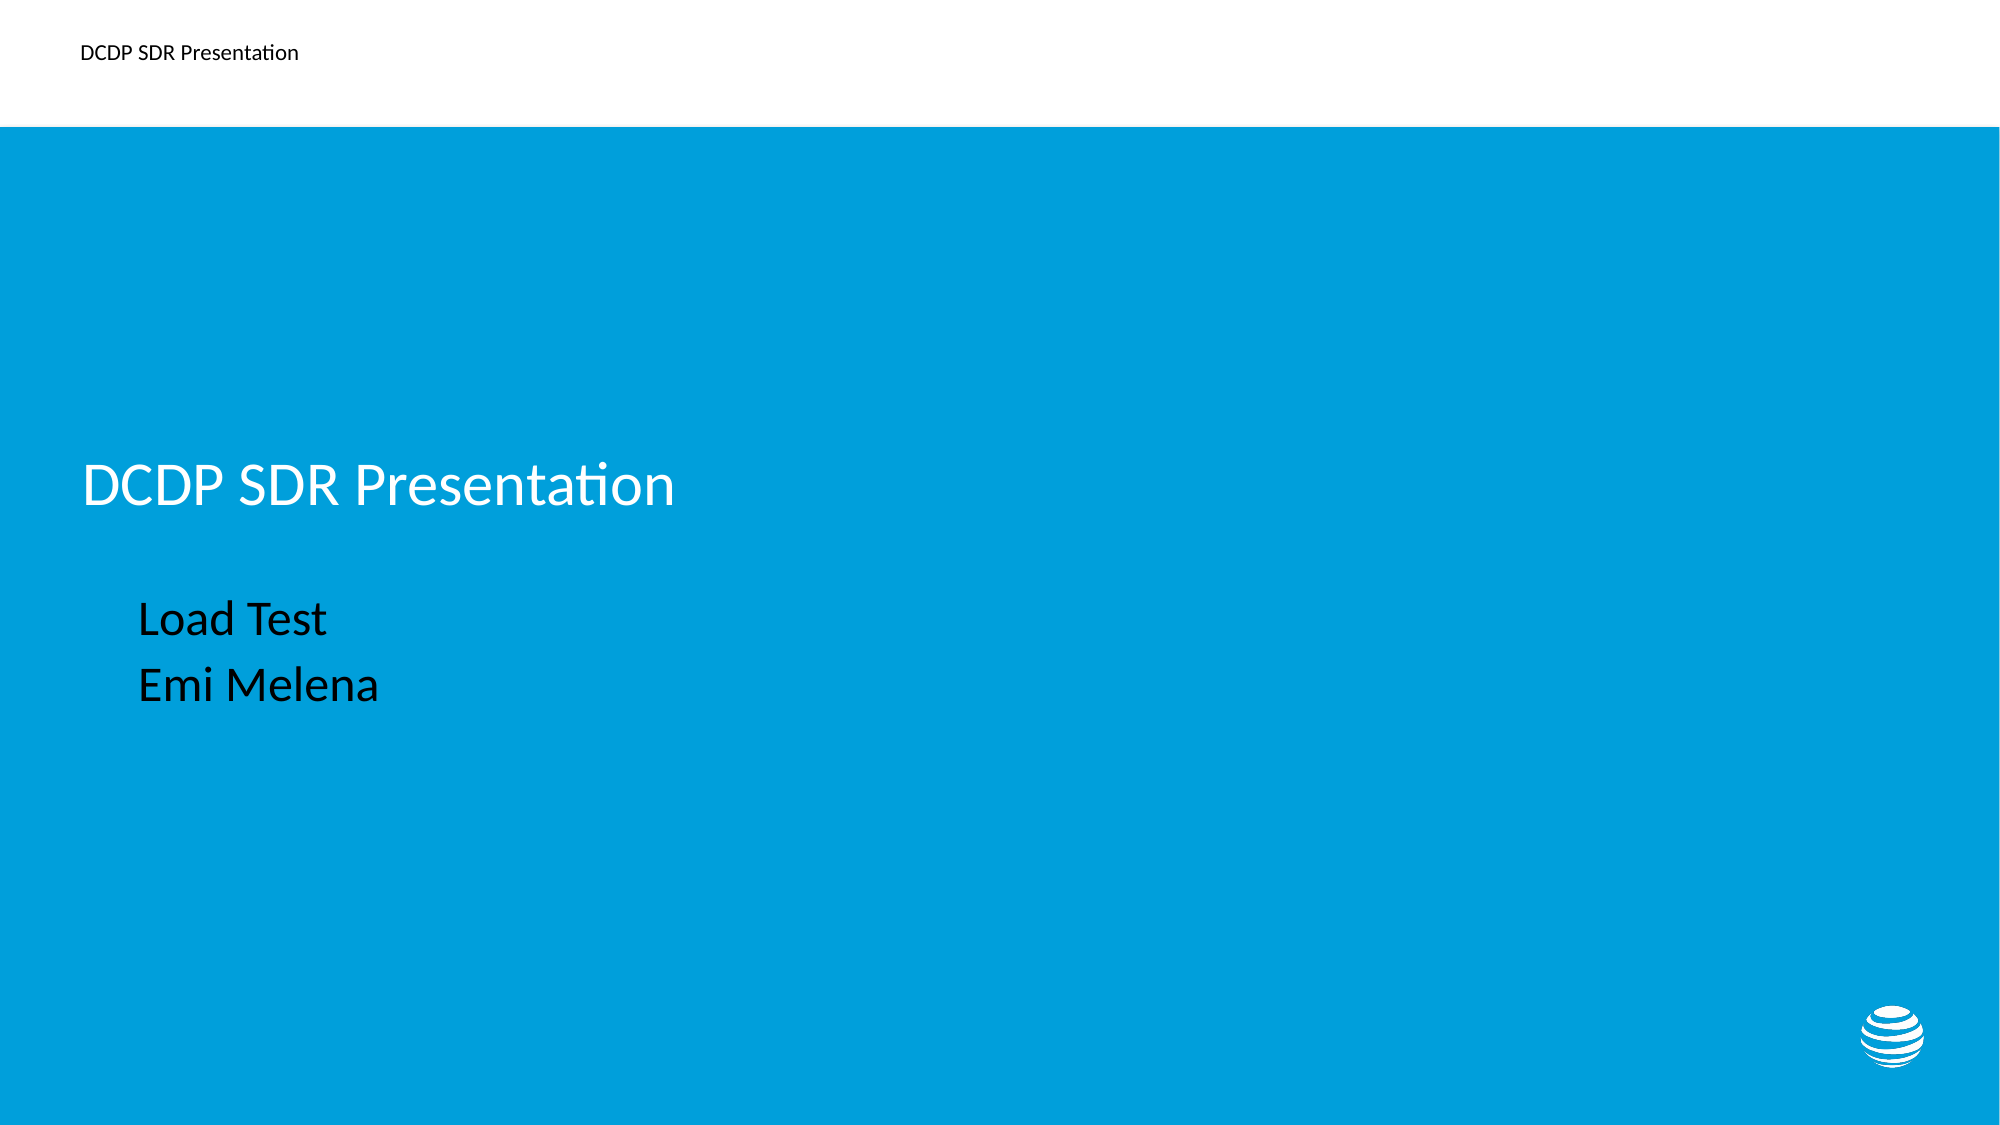

# DCDP SDR Presentation
Load Test
Emi Melena